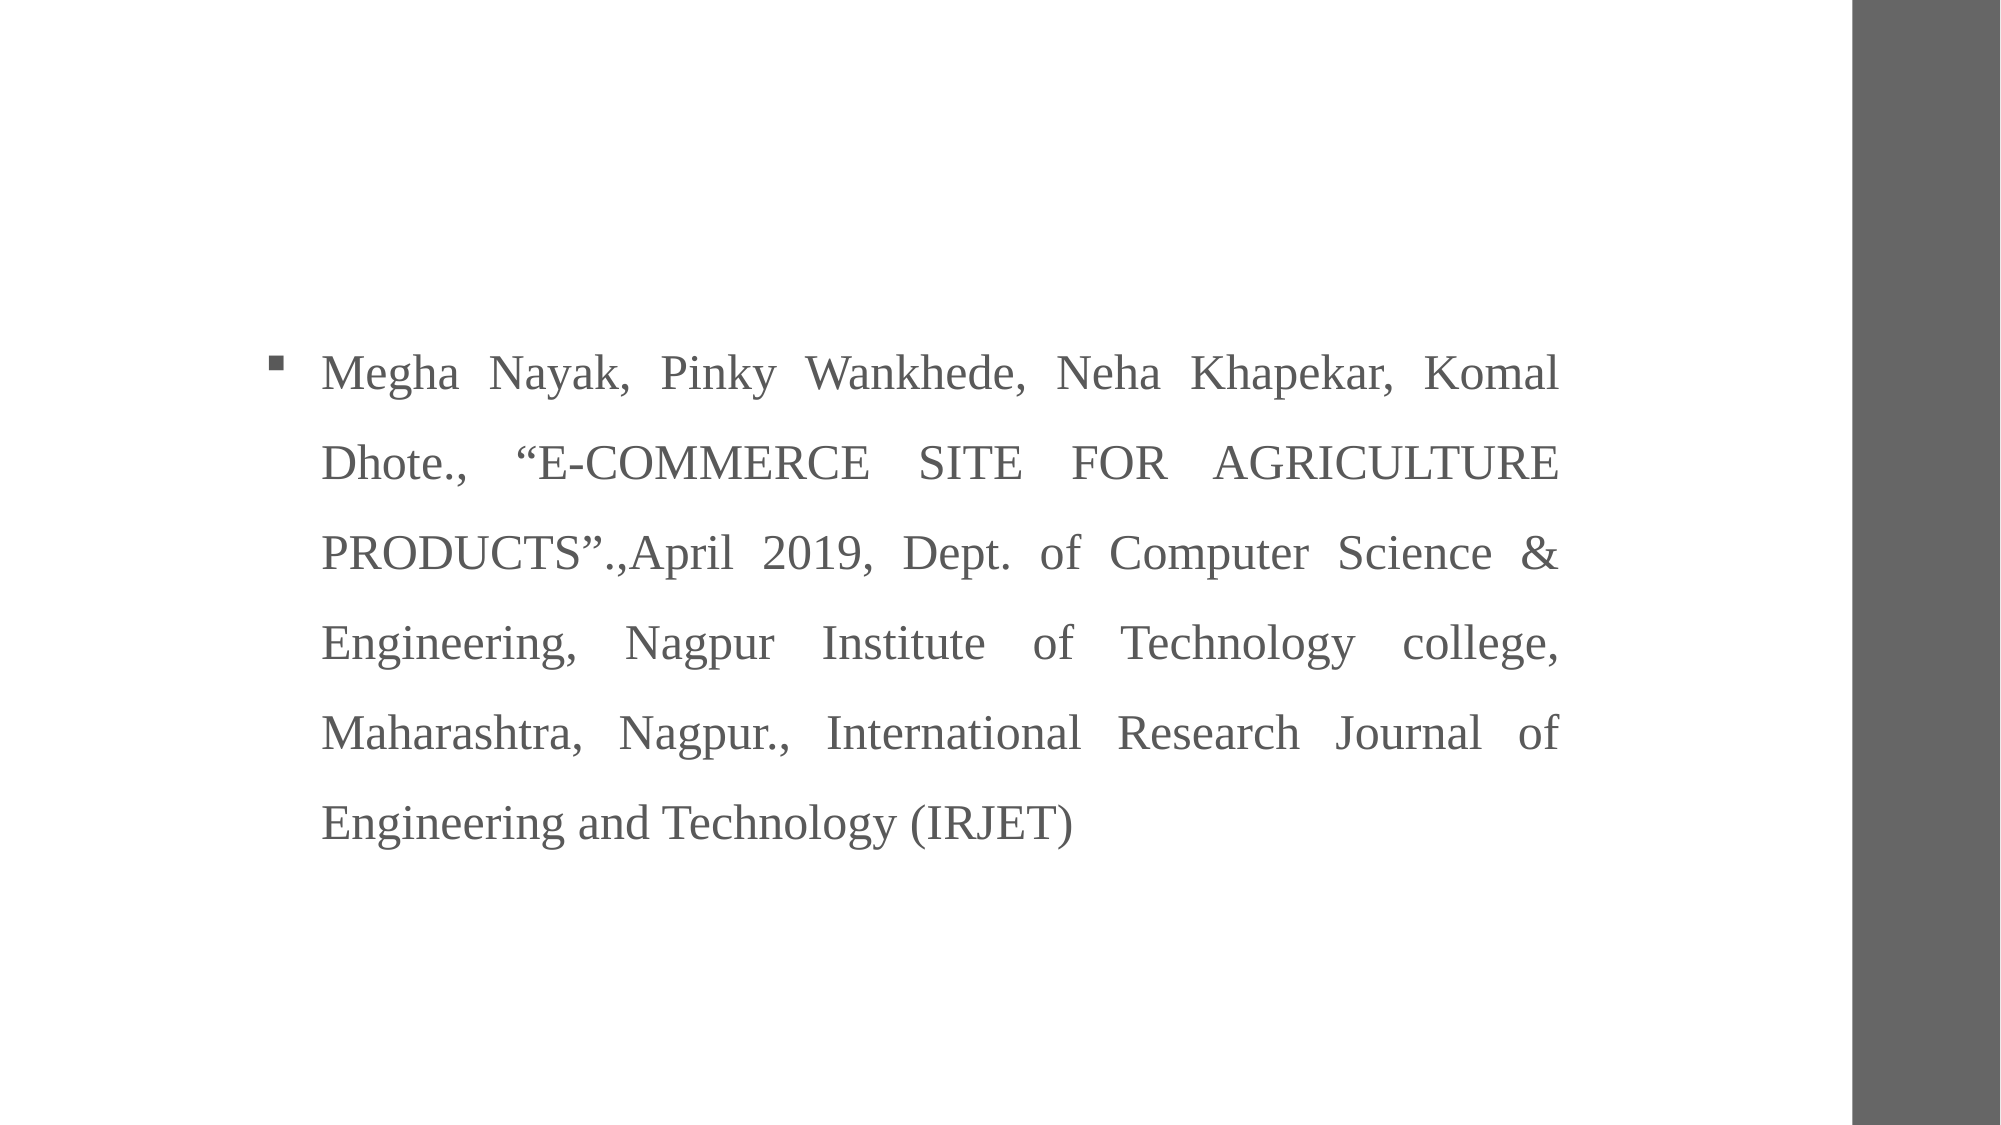

Megha Nayak, Pinky Wankhede, Neha Khapekar, Komal Dhote., “E-COMMERCE SITE FOR AGRICULTURE PRODUCTS”.,April 2019, Dept. of Computer Science & Engineering, Nagpur Institute of Technology college, Maharashtra, Nagpur., International Research Journal of Engineering and Technology (IRJET)